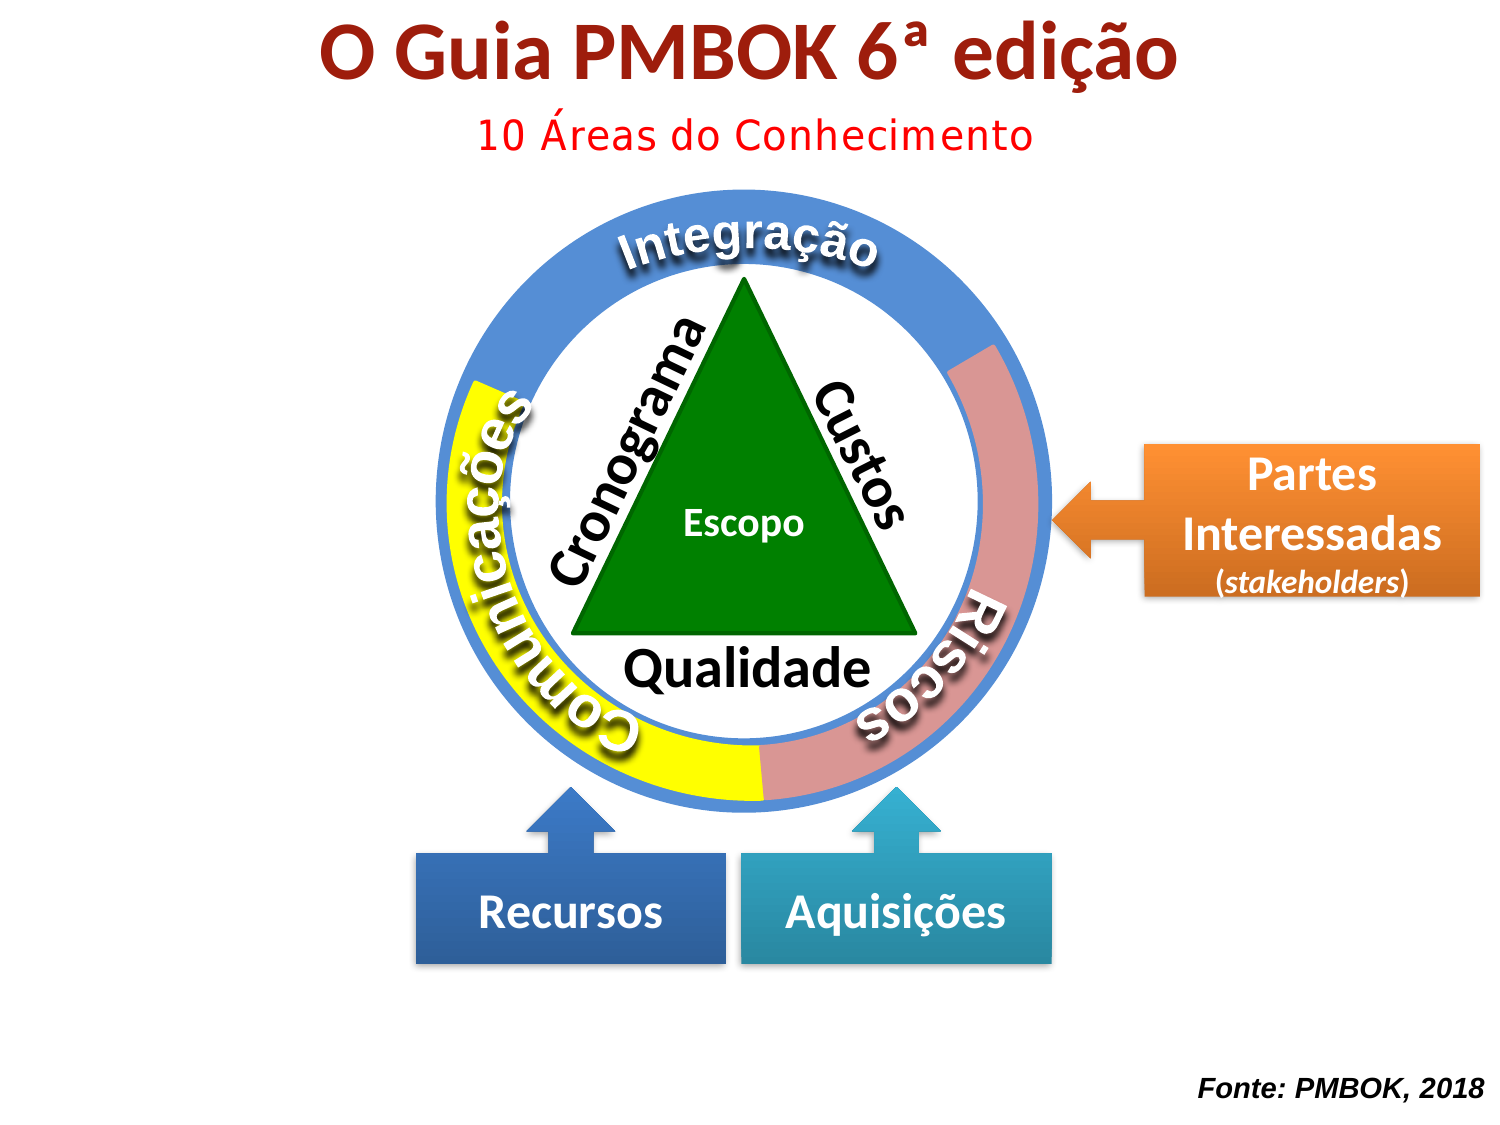

O Guia PMBOK 6ª edição

10 Áreas do Conhecimento

Integração

Riscos

Comunicações
Escopo

Cronograma
Custos
Partes Interessadas
(stakeholders)
Qualidade
Recursos
Aquisições
Fonte: PMBOK, 2018